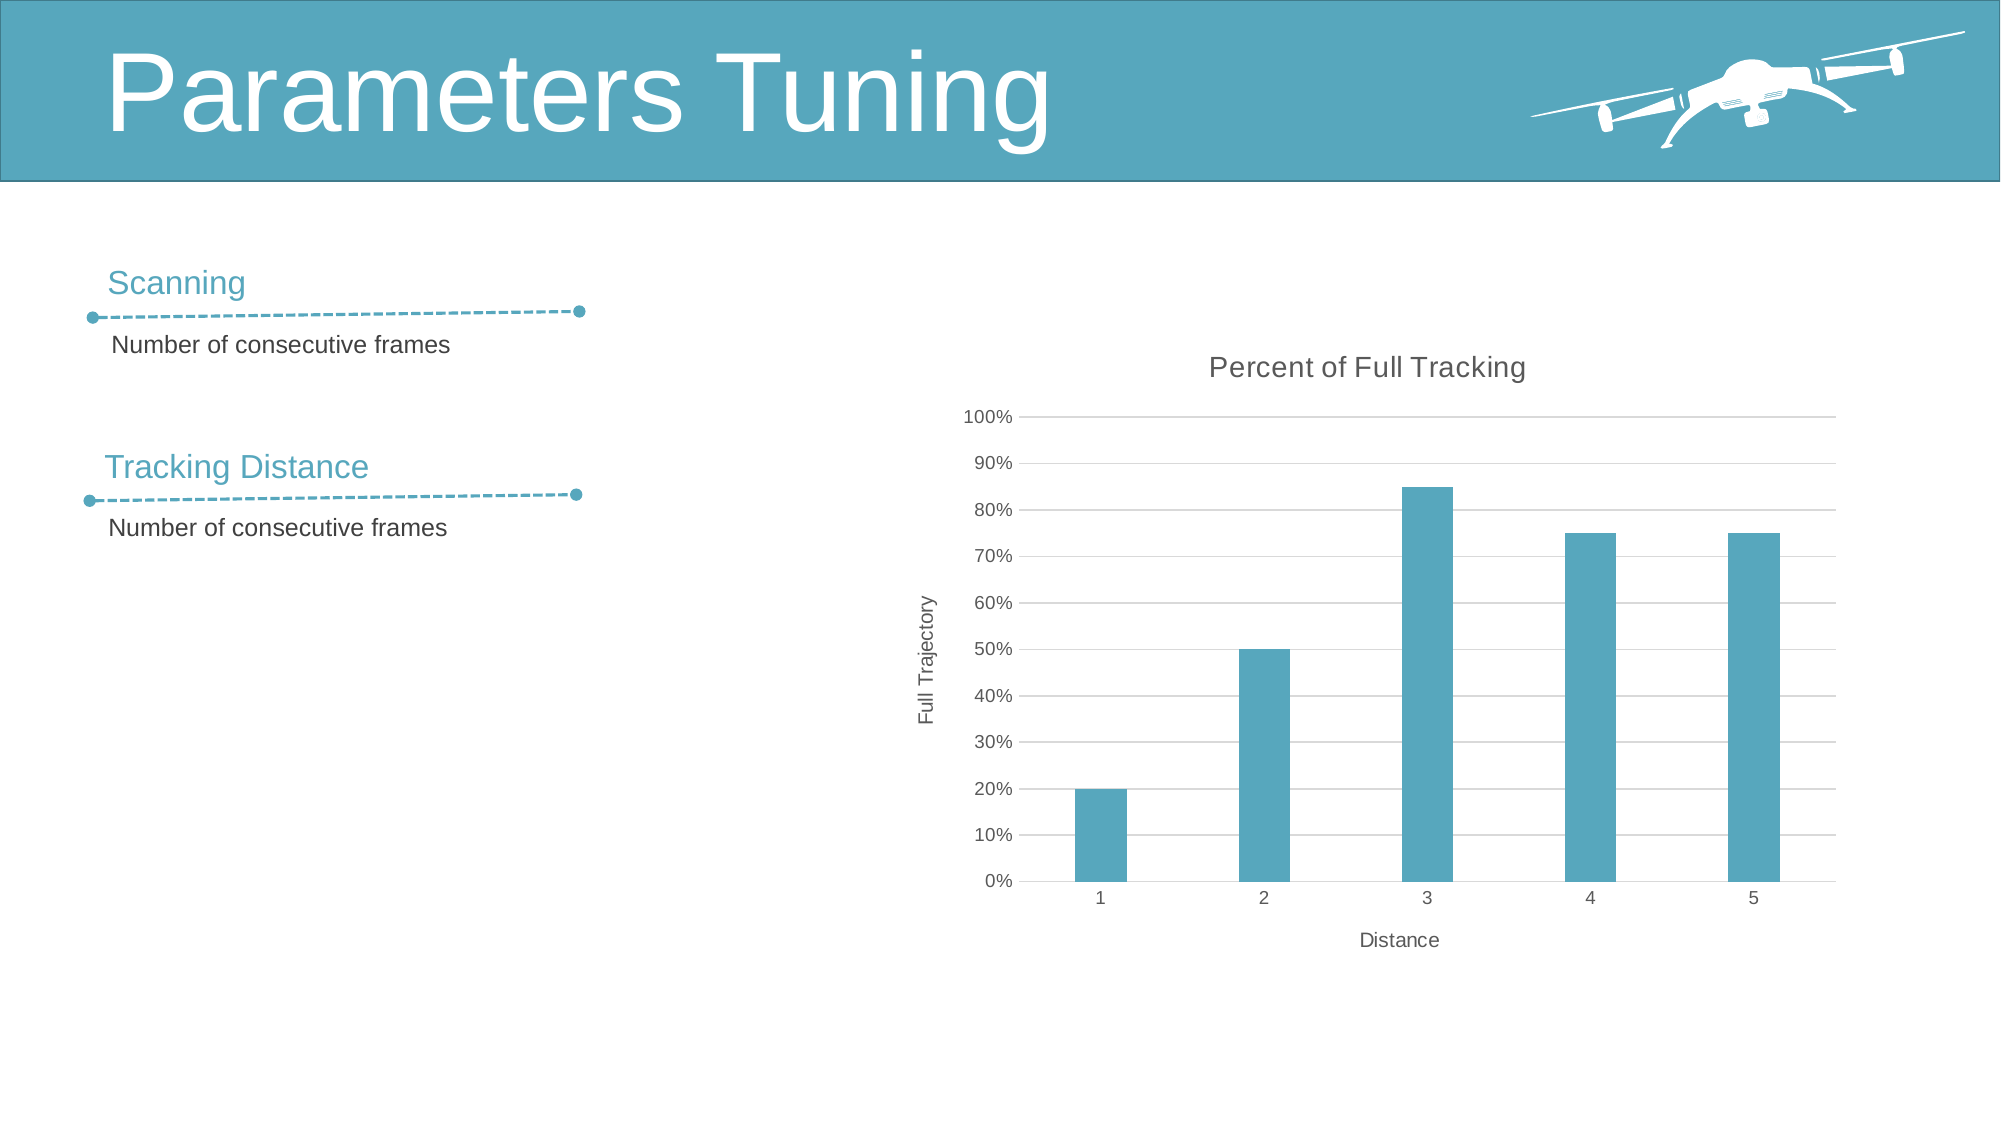

Parameters Tuning
Scanning
Number of consecutive frames

### Chart: Percent of Full Tracking

| Category | סידרה 1 |
|---|---|
| 1 | 0.2 |
| 2 | 0.5 |
| 3 | 0.85 |
| 4 | 0.75 |
| 5 | 0.75 |
Tracking Distance
Number of consecutive frames